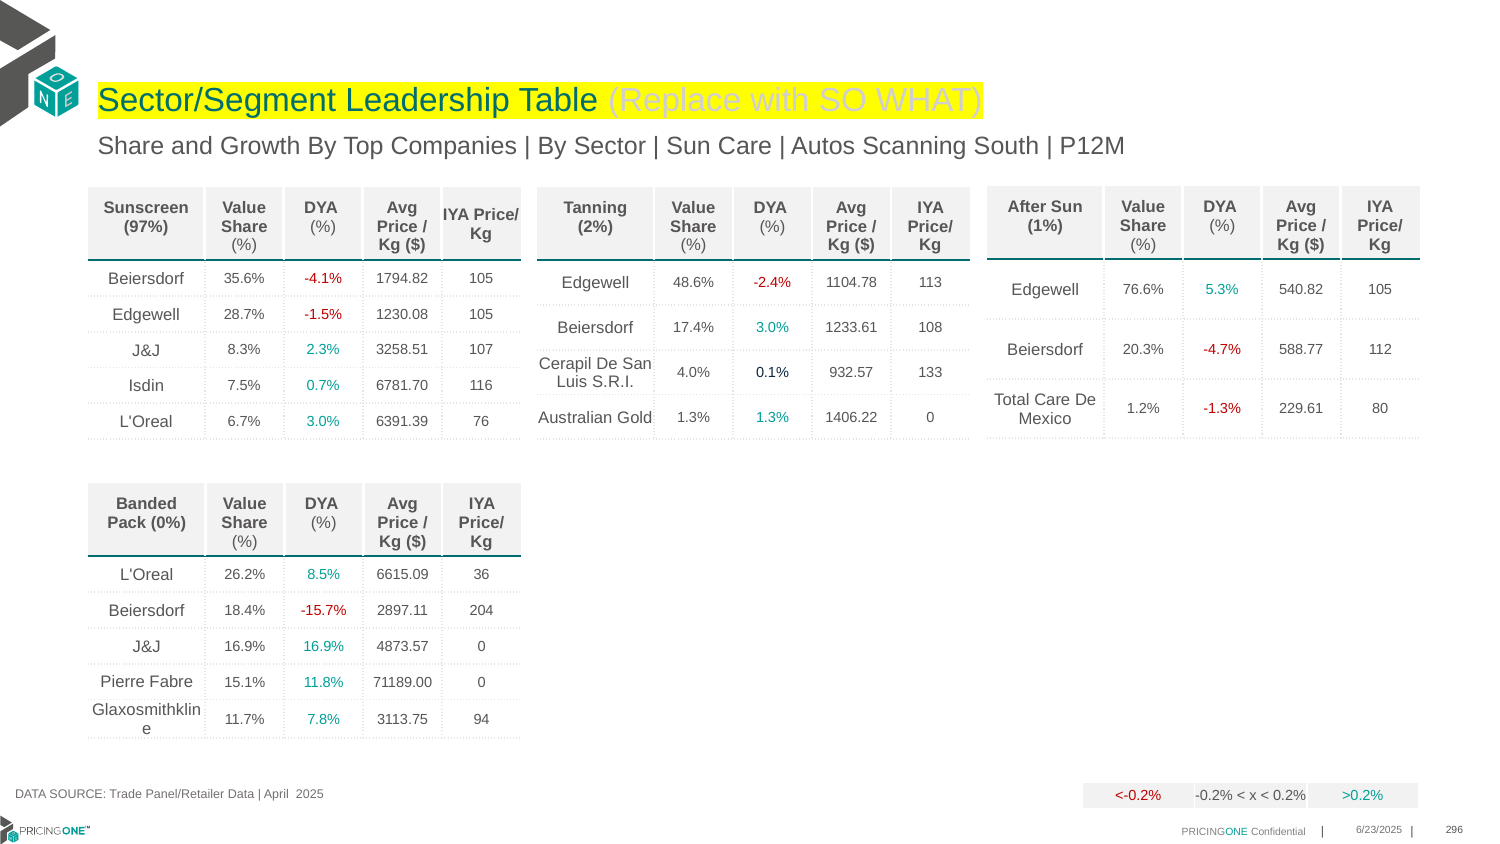

# Sector/Segment Leadership Table (Replace with SO WHAT)
Share and Growth By Top Companies | By Sector | Sun Care | Autos Scanning South | P12M
| After Sun (1%) | Value Share (%) | DYA (%) | Avg Price /Kg ($) | IYA Price/Kg |
| --- | --- | --- | --- | --- |
| Edgewell | 76.6% | 5.3% | 540.82 | 105 |
| Beiersdorf | 20.3% | -4.7% | 588.77 | 112 |
| Total Care De Mexico | 1.2% | -1.3% | 229.61 | 80 |
| Sunscreen (97%) | Value Share (%) | DYA (%) | Avg Price /Kg ($) | IYA Price/ Kg |
| --- | --- | --- | --- | --- |
| Beiersdorf | 35.6% | -4.1% | 1794.82 | 105 |
| Edgewell | 28.7% | -1.5% | 1230.08 | 105 |
| J&J | 8.3% | 2.3% | 3258.51 | 107 |
| Isdin | 7.5% | 0.7% | 6781.70 | 116 |
| L'Oreal | 6.7% | 3.0% | 6391.39 | 76 |
| Tanning (2%) | Value Share (%) | DYA (%) | Avg Price /Kg ($) | IYA Price/Kg |
| --- | --- | --- | --- | --- |
| Edgewell | 48.6% | -2.4% | 1104.78 | 113 |
| Beiersdorf | 17.4% | 3.0% | 1233.61 | 108 |
| Cerapil De San Luis S.R.I. | 4.0% | 0.1% | 932.57 | 133 |
| Australian Gold | 1.3% | 1.3% | 1406.22 | 0 |
| Banded Pack (0%) | Value Share (%) | DYA (%) | Avg Price /Kg ($) | IYA Price/Kg |
| --- | --- | --- | --- | --- |
| L'Oreal | 26.2% | 8.5% | 6615.09 | 36 |
| Beiersdorf | 18.4% | -15.7% | 2897.11 | 204 |
| J&J | 16.9% | 16.9% | 4873.57 | 0 |
| Pierre Fabre | 15.1% | 11.8% | 71189.00 | 0 |
| Glaxosmithkline | 11.7% | 7.8% | 3113.75 | 94 |
DATA SOURCE: Trade Panel/Retailer Data | April  2025
| <-0.2% | -0.2% < x < 0.2% | >0.2% |
| --- | --- | --- |

6/23/2025
296